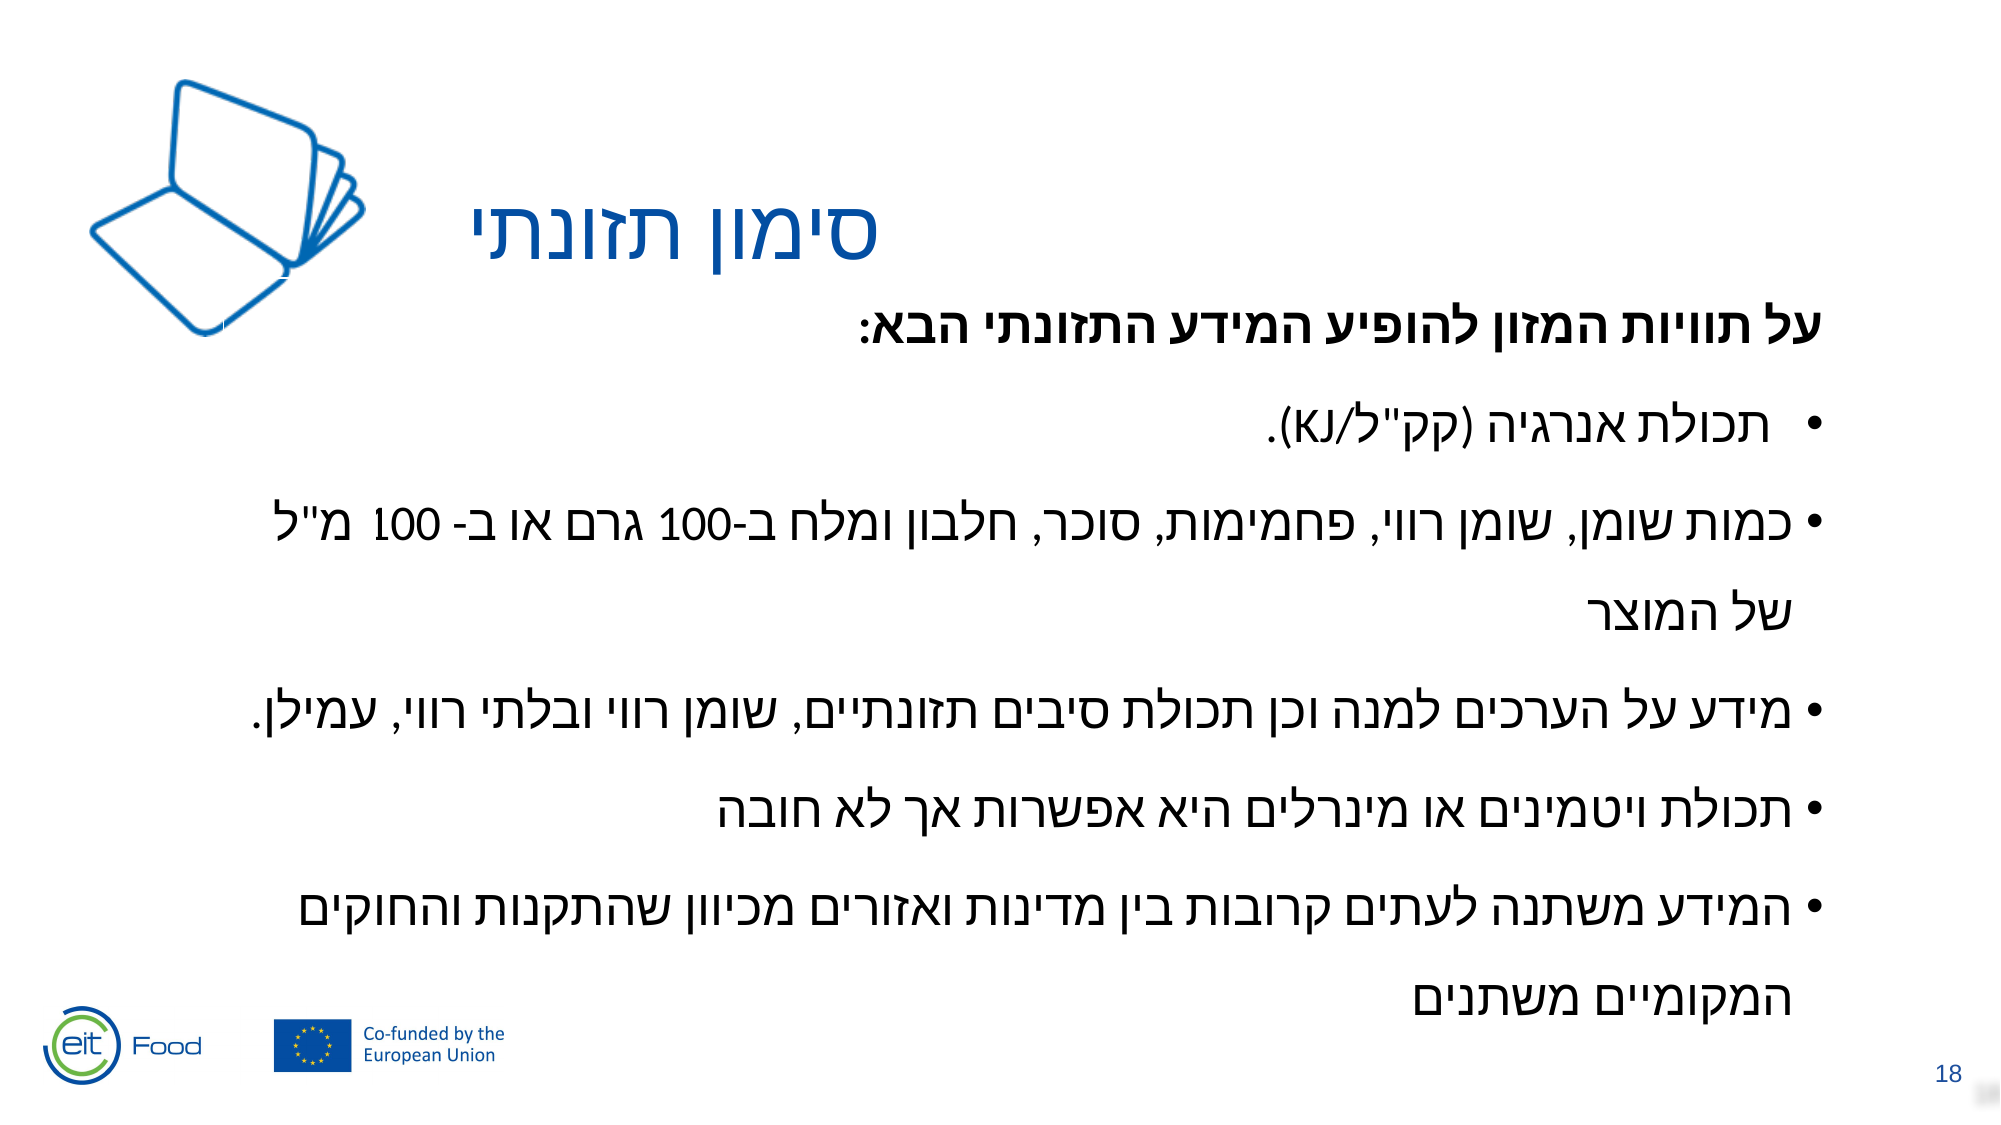

סימון תזונתי

על תוויות המזון להופיע המידע התזונתי הבא:
  תכולת אנרגיה (קק"ל/KJ).
כמות שומן, שומן רווי, פחמימות, סוכר, חלבון ומלח ב-100 גרם או ב- 100 מ"ל של המוצר
מידע על הערכים למנה וכן תכולת סיבים תזונתיים, שומן רווי ובלתי רווי, עמילן.
תכולת ויטמינים או מינרלים היא אפשרות אך לא חובה
המידע משתנה לעתים קרובות בין מדינות ואזורים מכיוון שהתקנות והחוקים המקומיים משתנים
18